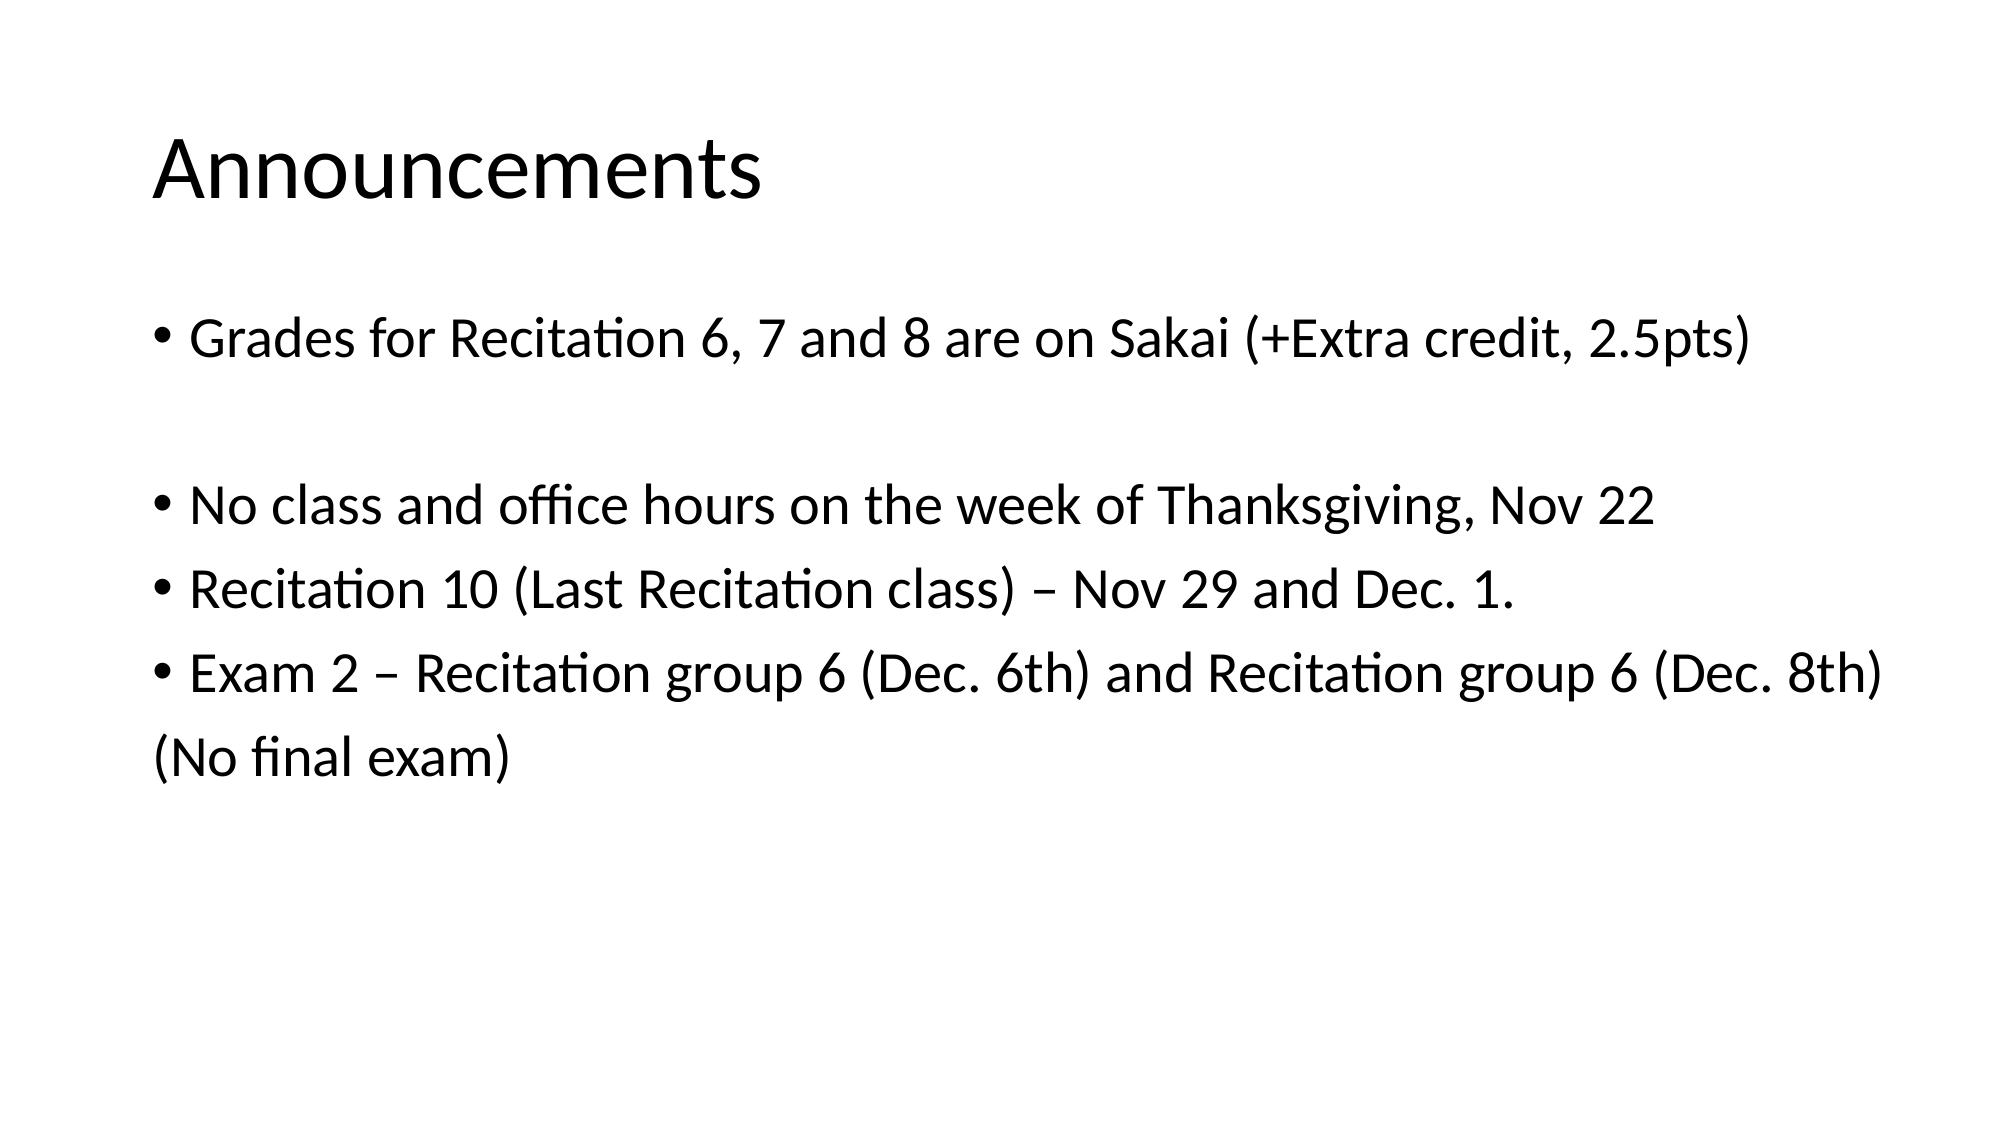

# Announcements
Grades for Recitation 6, 7 and 8 are on Sakai (+Extra credit, 2.5pts)

No class and office hours on the week of Thanksgiving, Nov 22
Recitation 10 (Last Recitation class) – Nov 29 and Dec. 1.
Exam 2 – Recitation group 6 (Dec. 6th) and Recitation group 6 (Dec. 8th)
(No final exam)